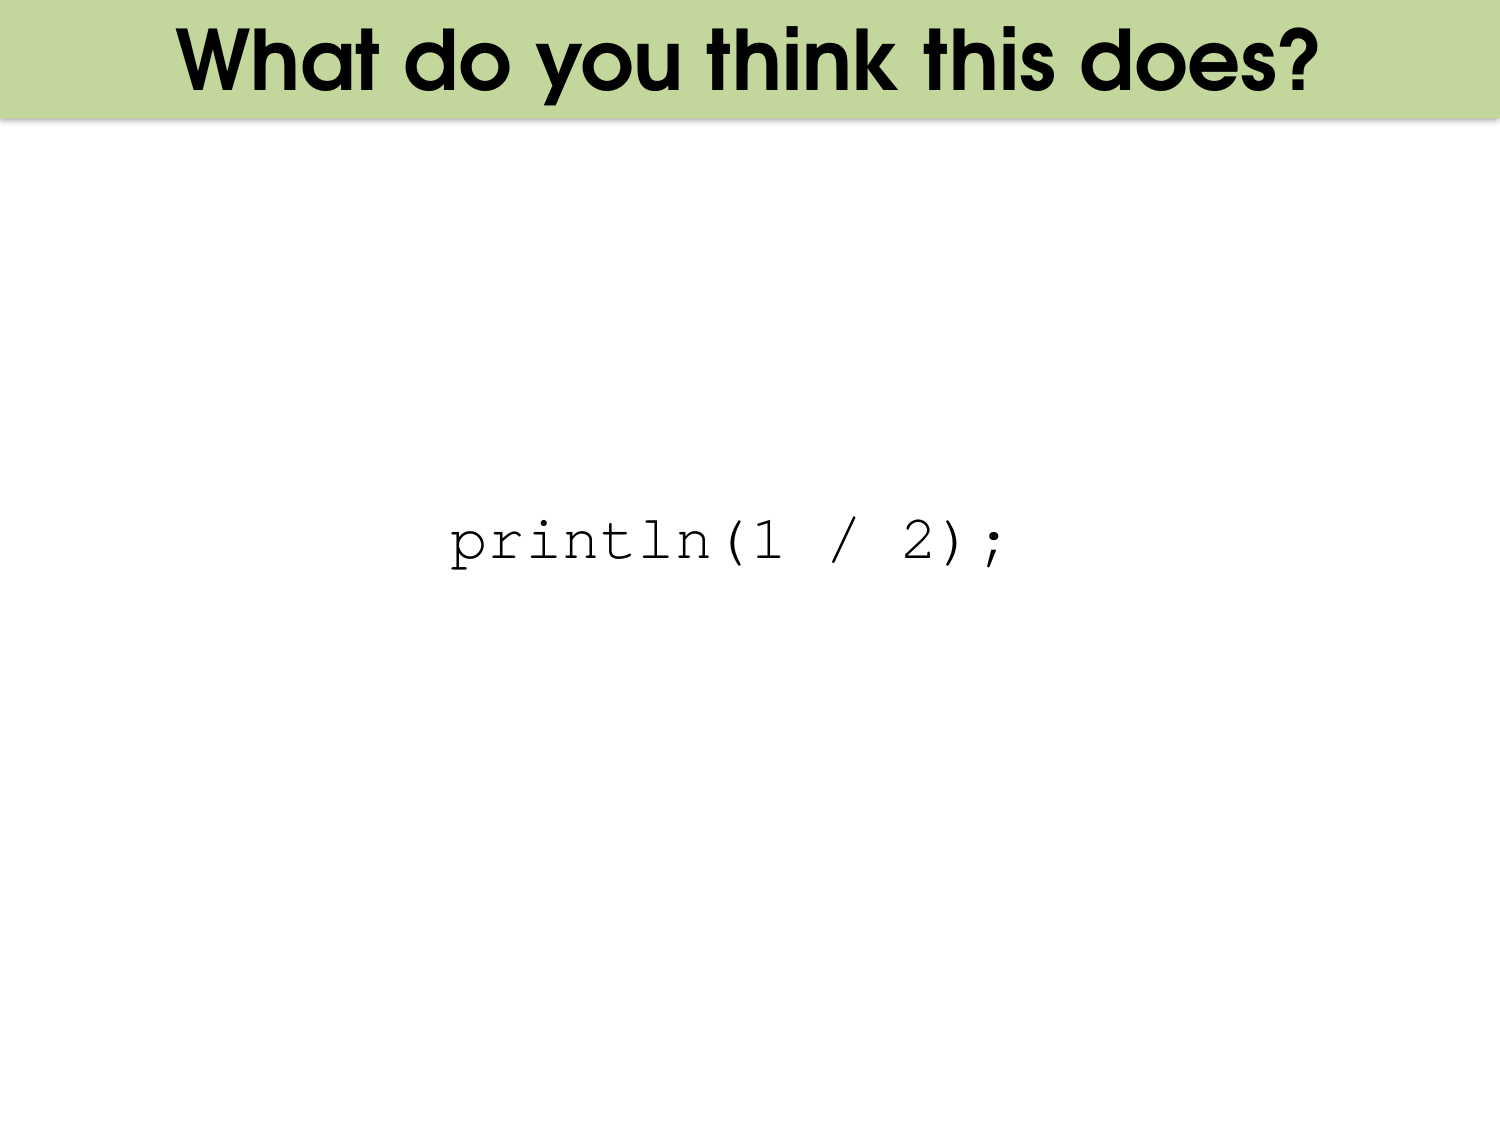

What do you think this does?
println(1 / 2);